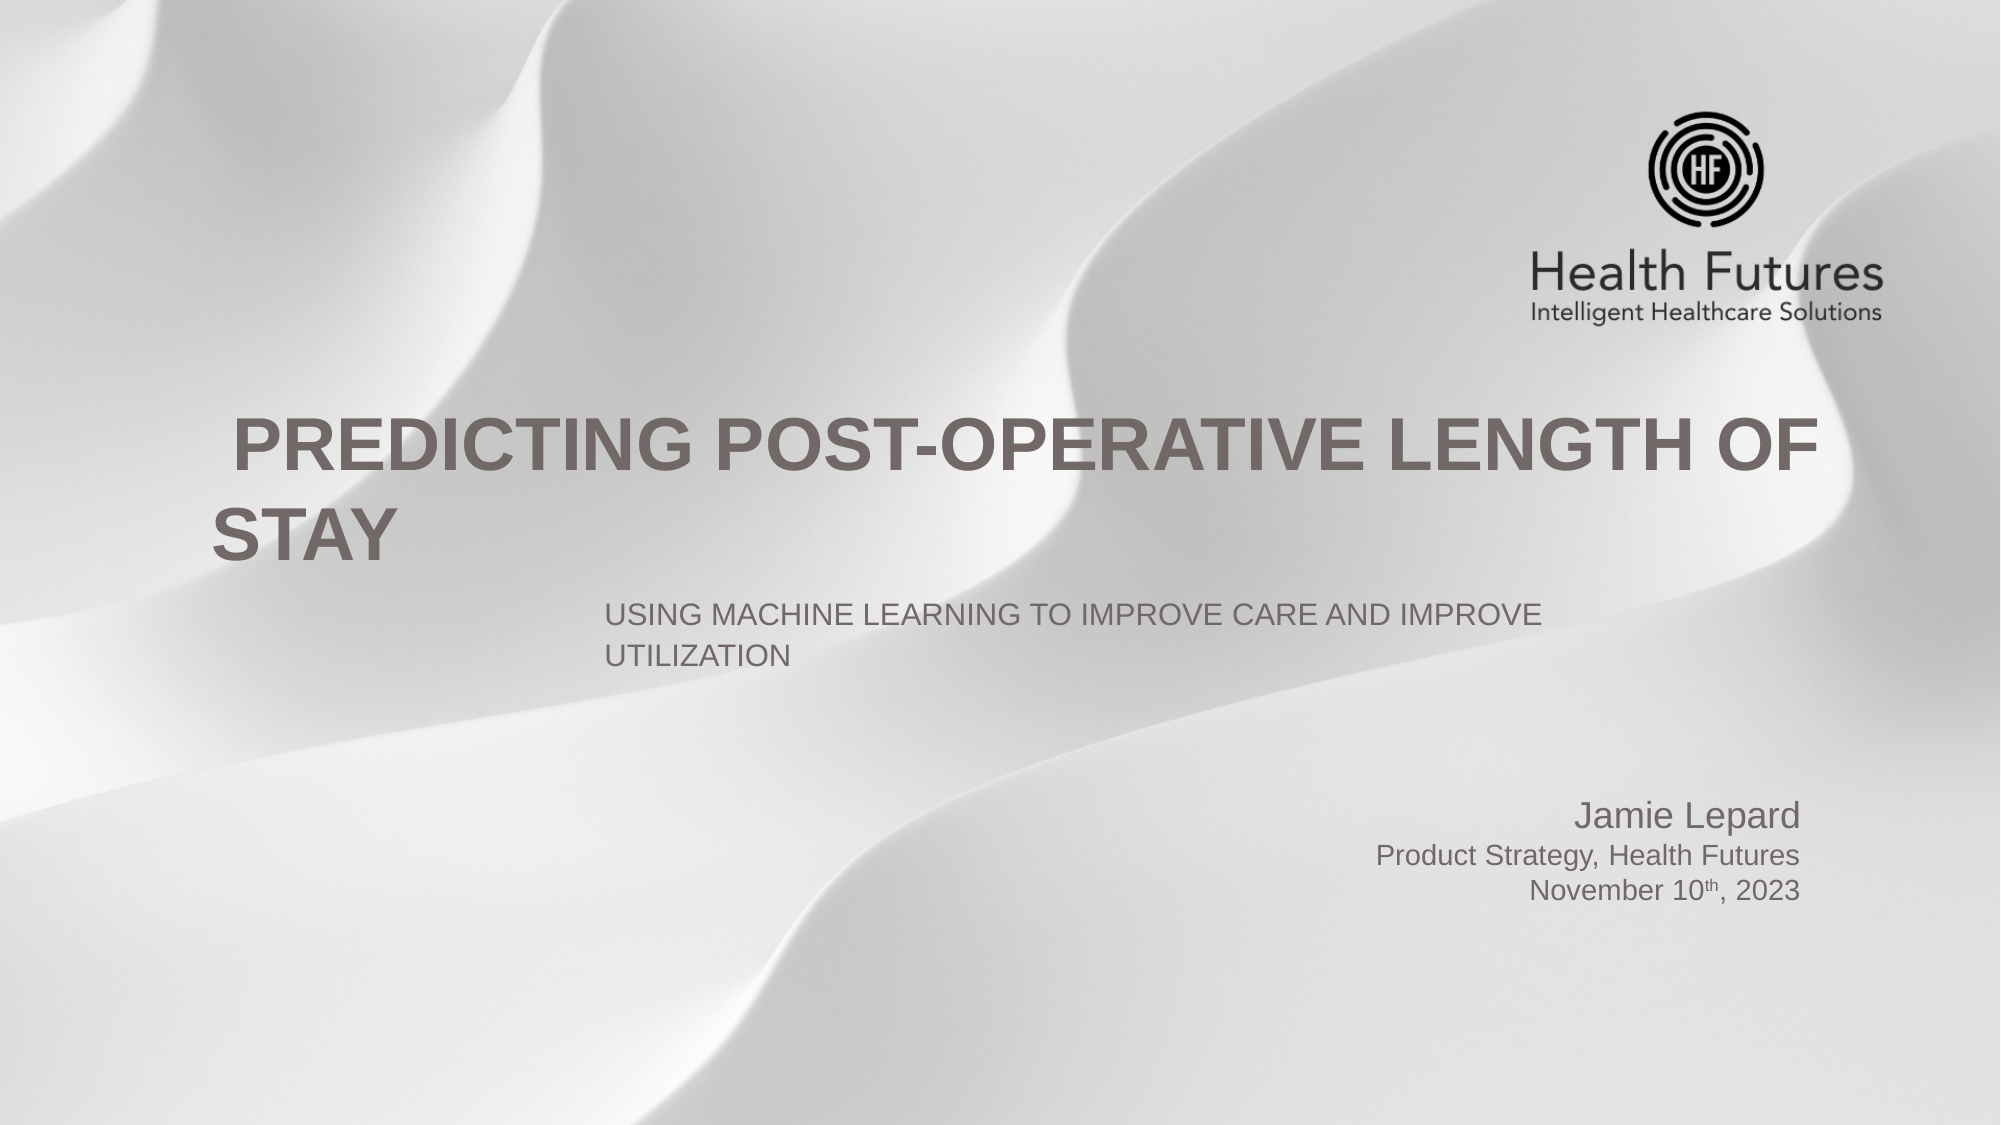

# predicting post-operative length of stay
Using machine learning to improve care and improve utilization
Jamie Lepard
Product Strategy, Health Futures
November 10th, 2023